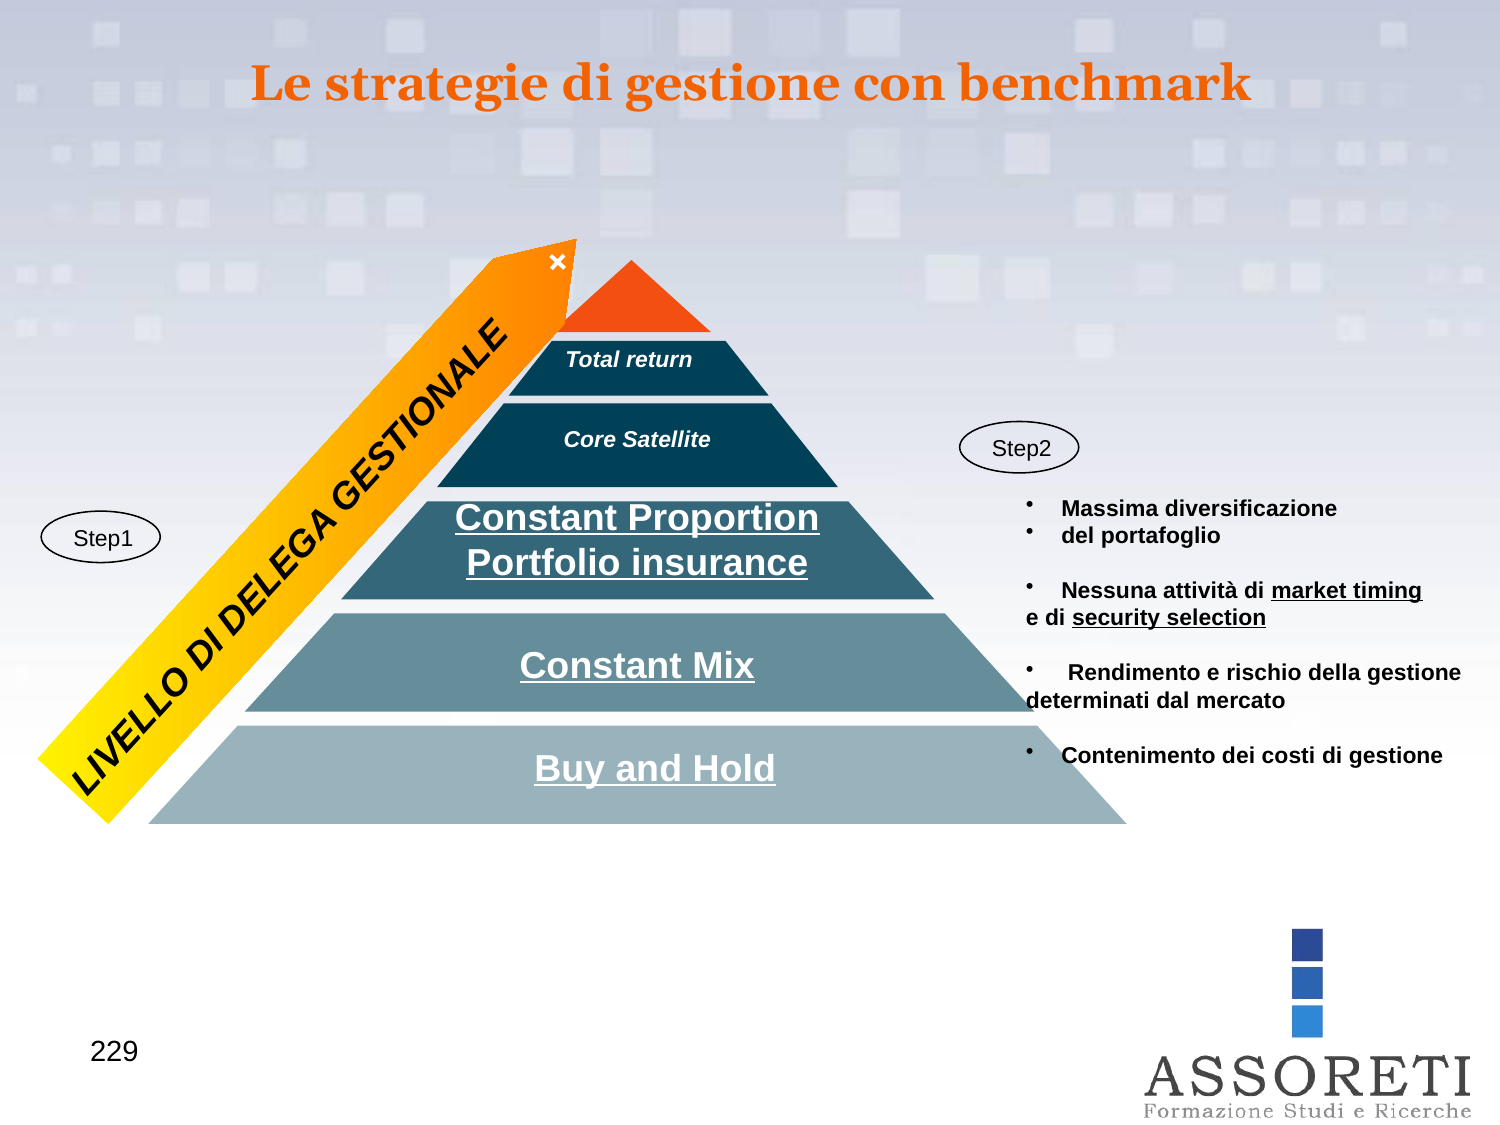

Le strategie di gestione con benchmark

Total return

Core Satellite
Step2
  LIVELLO DI DELEGA GESTIONALE       +
Constant Proportion Portfolio insurance
Massima diversificazione
del portafoglio

Nessuna attività di market timing
e di security selection

 Rendimento e rischio della gestione
determinati dal mercato

Contenimento dei costi di gestione

Step1

Constant Mix

Buy and Hold
229